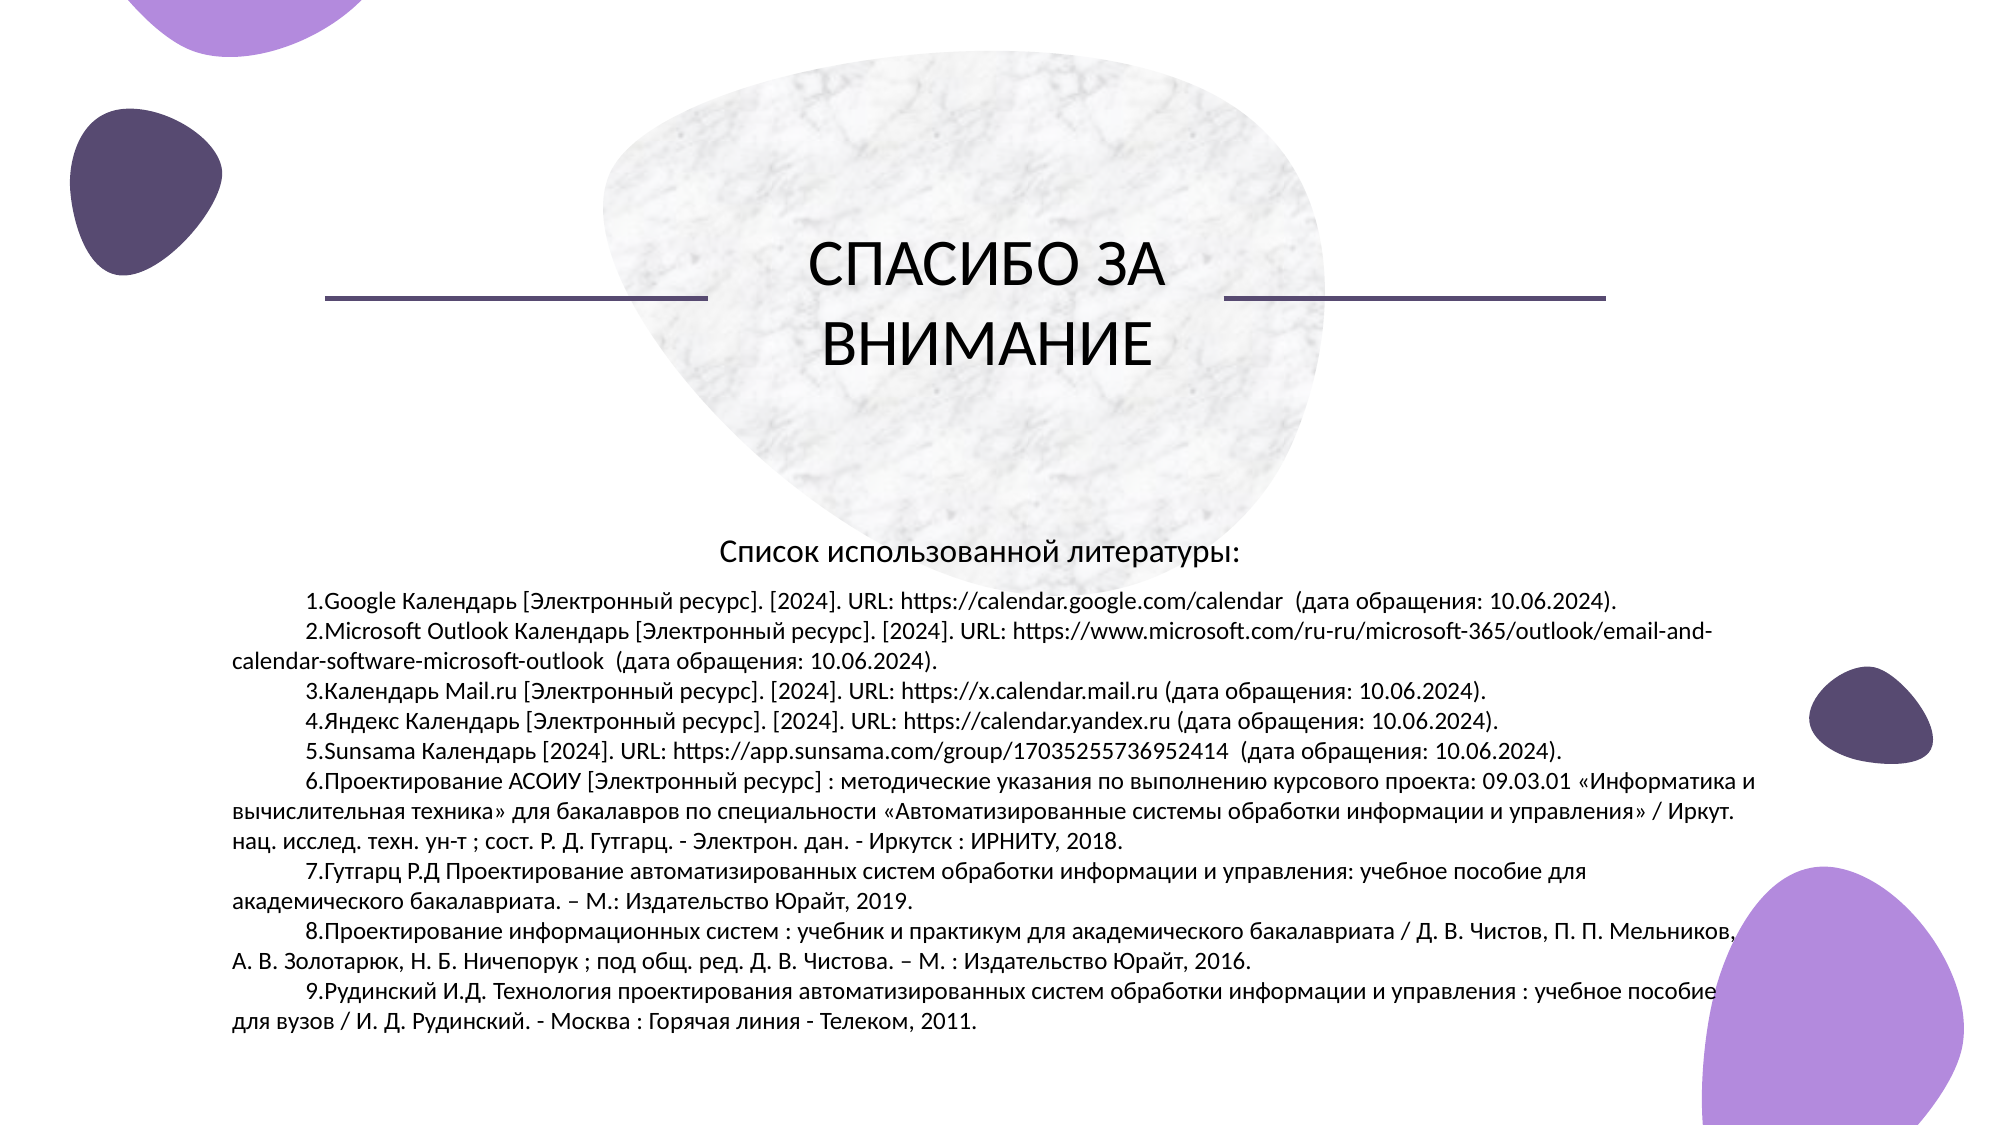

СПАСИБО ЗА ВНИМАНИЕ
Список использованной литературы:
Google Календарь [Электронный ресурс]. [2024]. URL: https://calendar.google.com/calendar  (дата обращения: 10.06.2024).
Microsoft Outlook Календарь [Электронный ресурс]. [2024]. URL: https://www.microsoft.com/ru-ru/microsoft-365/outlook/email-and-calendar-software-microsoft-outlook  (дата обращения: 10.06.2024).
Календарь Mail.ru [Электронный ресурс]. [2024]. URL: https://x.calendar.mail.ru (дата обращения: 10.06.2024).
Яндекс Календарь [Электронный ресурс]. [2024]. URL: https://calendar.yandex.ru (дата обращения: 10.06.2024).
Sunsama Календарь [2024]. URL: https://app.sunsama.com/group/17035255736952414  (дата обращения: 10.06.2024).
Проектирование АСОИУ [Электронный ресурс] : методические указания по выполнению курсового проекта: 09.03.01 «Информатика и вычислительная техника» для бакалавров по специальности «Автоматизированные системы обработки информации и управления» / Иркут. нац. исслед. техн. ун-т ; сост. Р. Д. Гутгарц. - Электрон. дан. - Иркутск : ИРНИТУ, 2018.
Гутгарц Р.Д Проектирование автоматизированных систем обработки информации и управления: учебное пособие для академического бакалавриата. – М.: Издательство Юрайт, 2019.
Проектирование информационных систем : учебник и практикум для академического бакалавриата / Д. В. Чистов, П. П. Мельников, А. В. Золотарюк, Н. Б. Ничепорук ; под общ. ред. Д. В. Чистова. – М. : Издательство Юрайт, 2016.
Рудинский И.Д. Технология проектирования автоматизированных систем обработки информации и управления : учебное пособие для вузов / И. Д. Рудинский. - Москва : Горячая линия - Телеком, 2011.